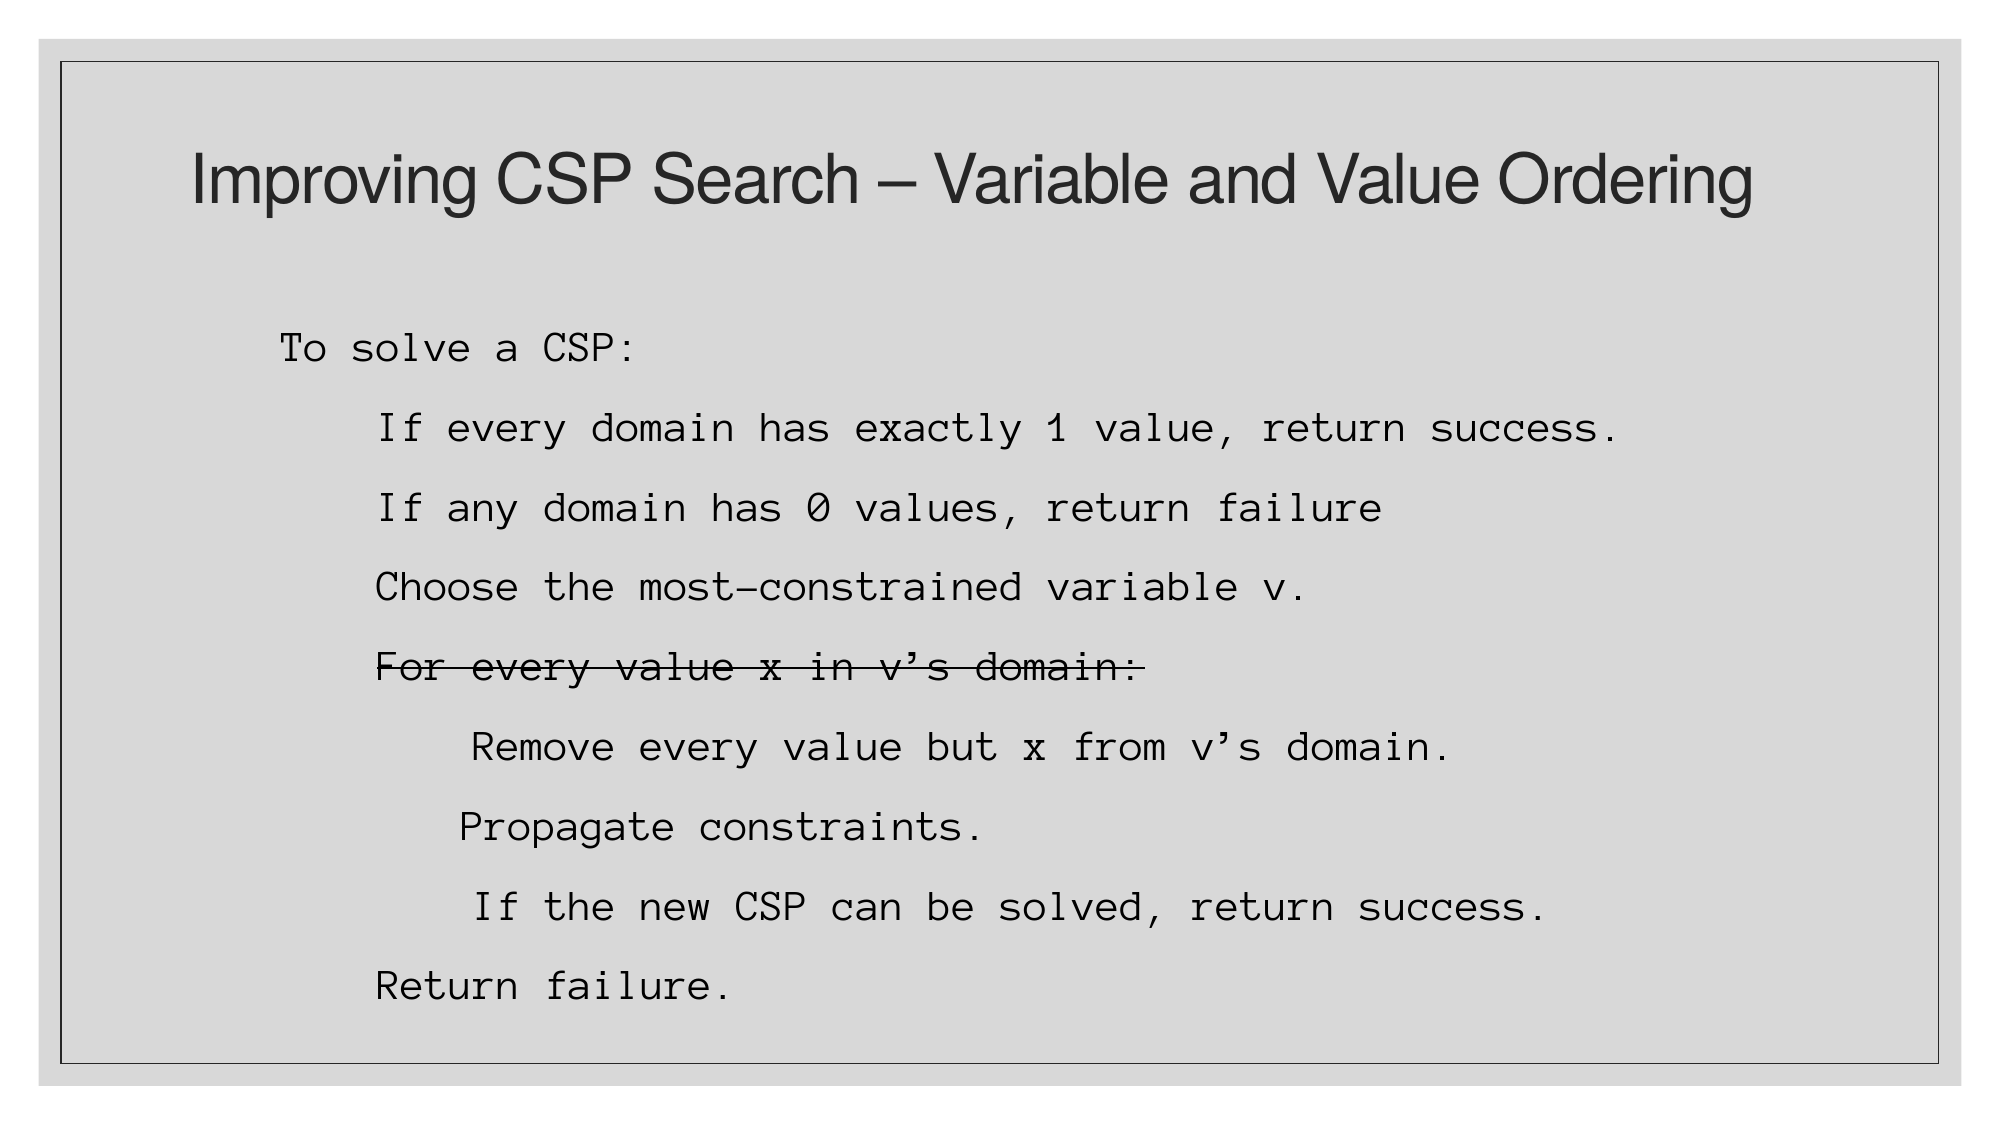

# Improving CSP Search – Variable and Value Ordering
To solve a CSP:
    If every domain has exactly 1 value, return success.
    If any domain has 0 values, return failure
    Choose the most-constrained variable v.
    For every value x in v’s domain:
        Remove every value but x from v’s domain.
	  Propagate constraints.
        If the new CSP can be solved, return success.
    Return failure.